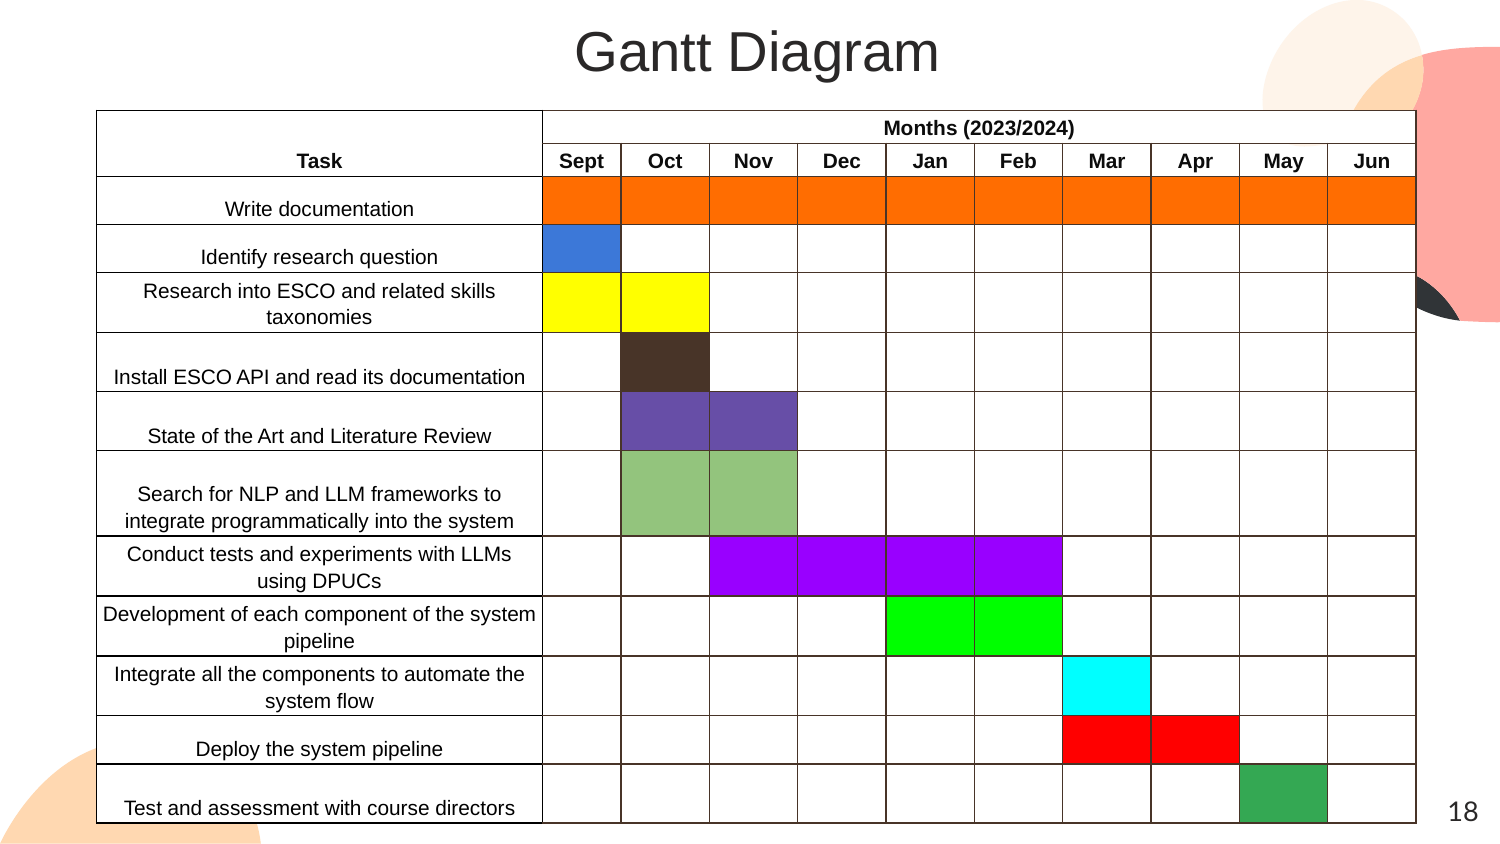

# Gantt Diagram
| Task | Months (2023/2024) |  |  |  |  |  |  |  |  |  |
| --- | --- | --- | --- | --- | --- | --- | --- | --- | --- | --- |
|  | Sept | Oct | Nov | Dec | Jan | Feb | Mar | Apr | May | Jun |
| Write documentation |  |  |  |  |  |  |  |  |  |  |
| Identify research question |  |  |  |  |  |  |  |  |  |  |
| Research into ESCO and related skills taxonomies |  |  |  |  |  |  |  |  |  |  |
| Install ESCO API and read its documentation |  |  |  |  |  |  |  |  |  |  |
| State of the Art and Literature Review |  |  |  |  |  |  |  |  |  |  |
| Search for NLP and LLM frameworks to integrate programmatically into the system |  |  |  |  |  |  |  |  |  |  |
| Conduct tests and experiments with LLMs using DPUCs |  |  |  |  |  |  |  |  |  |  |
| Development of each component of the system pipeline |  |  |  |  |  |  |  |  |  |  |
| Integrate all the components to automate the system flow |  |  |  |  |  |  |  |  |  |  |
| Deploy the system pipeline |  |  |  |  |  |  |  |  |  |  |
| Test and assessment with course directors |  |  |  |  |  |  |  |  |  |  |
18